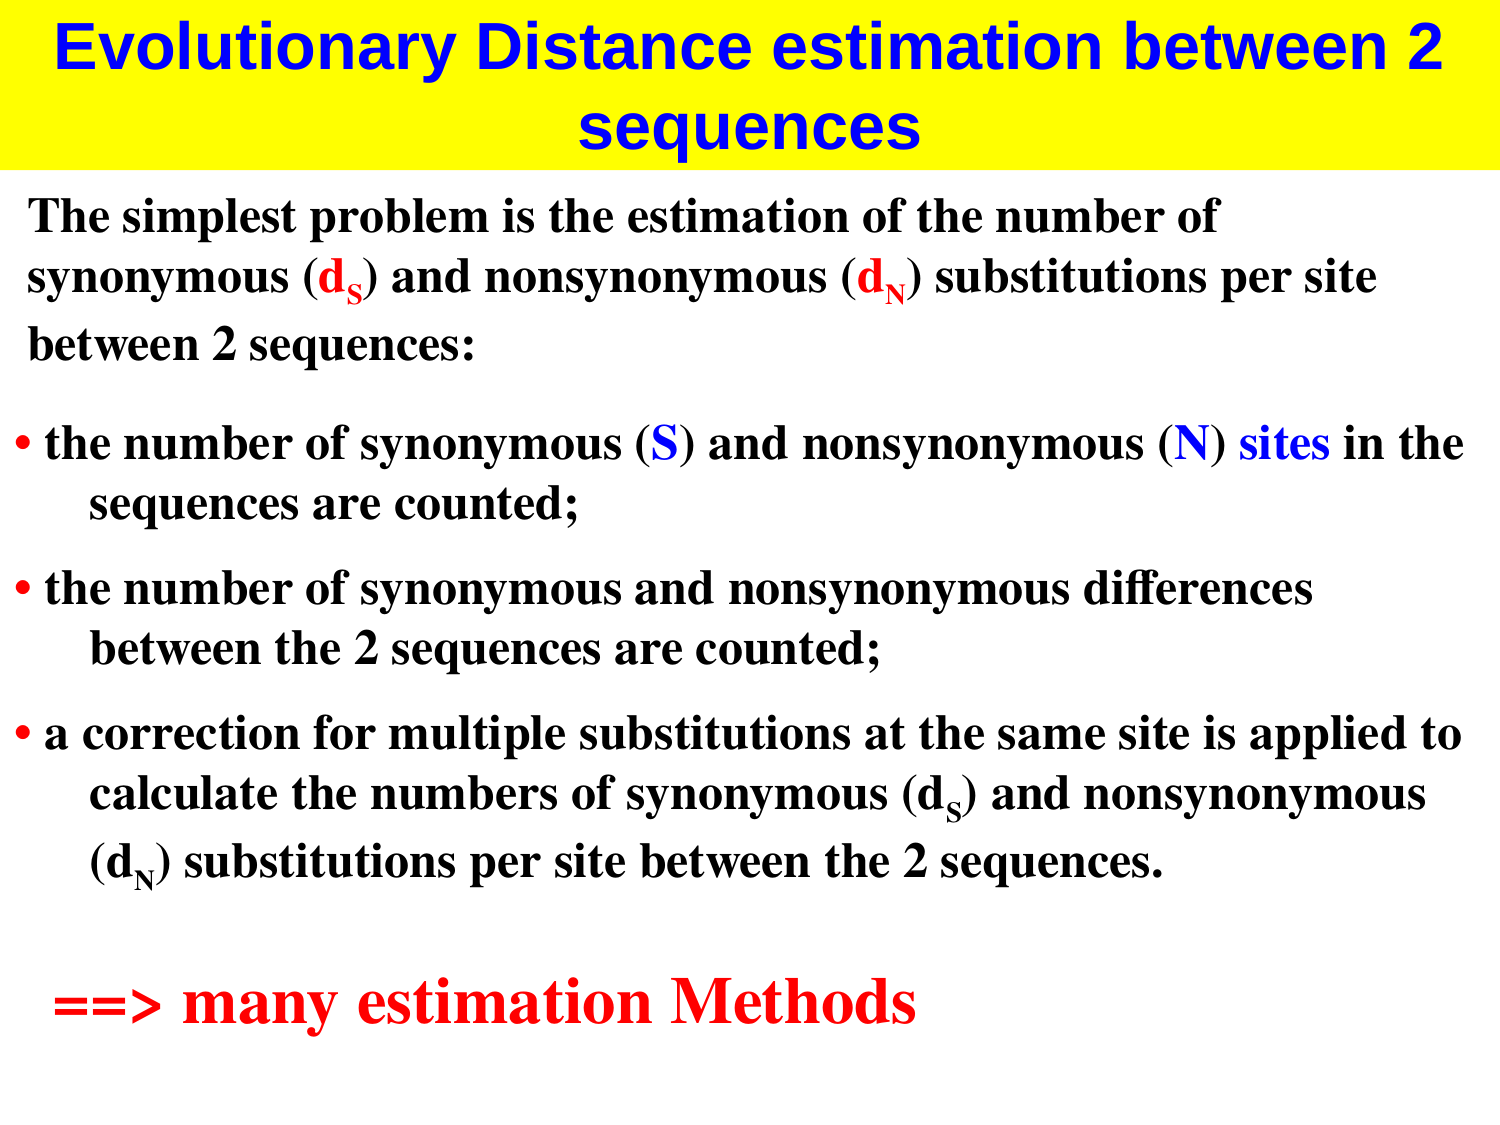

Evolutionary Distance estimation between 2 sequences
The simplest problem is the estimation of the number of synonymous (dS) and nonsynonymous (dN) substitutions per site between 2 sequences:
• the number of synonymous (S) and nonsynonymous (N) sites in the sequences are counted;
• the number of synonymous and nonsynonymous differences between the 2 sequences are counted;
• a correction for multiple substitutions at the same site is applied to calculate the numbers of synonymous (dS) and nonsynonymous (dN) substitutions per site between the 2 sequences.

==> many estimation Methods